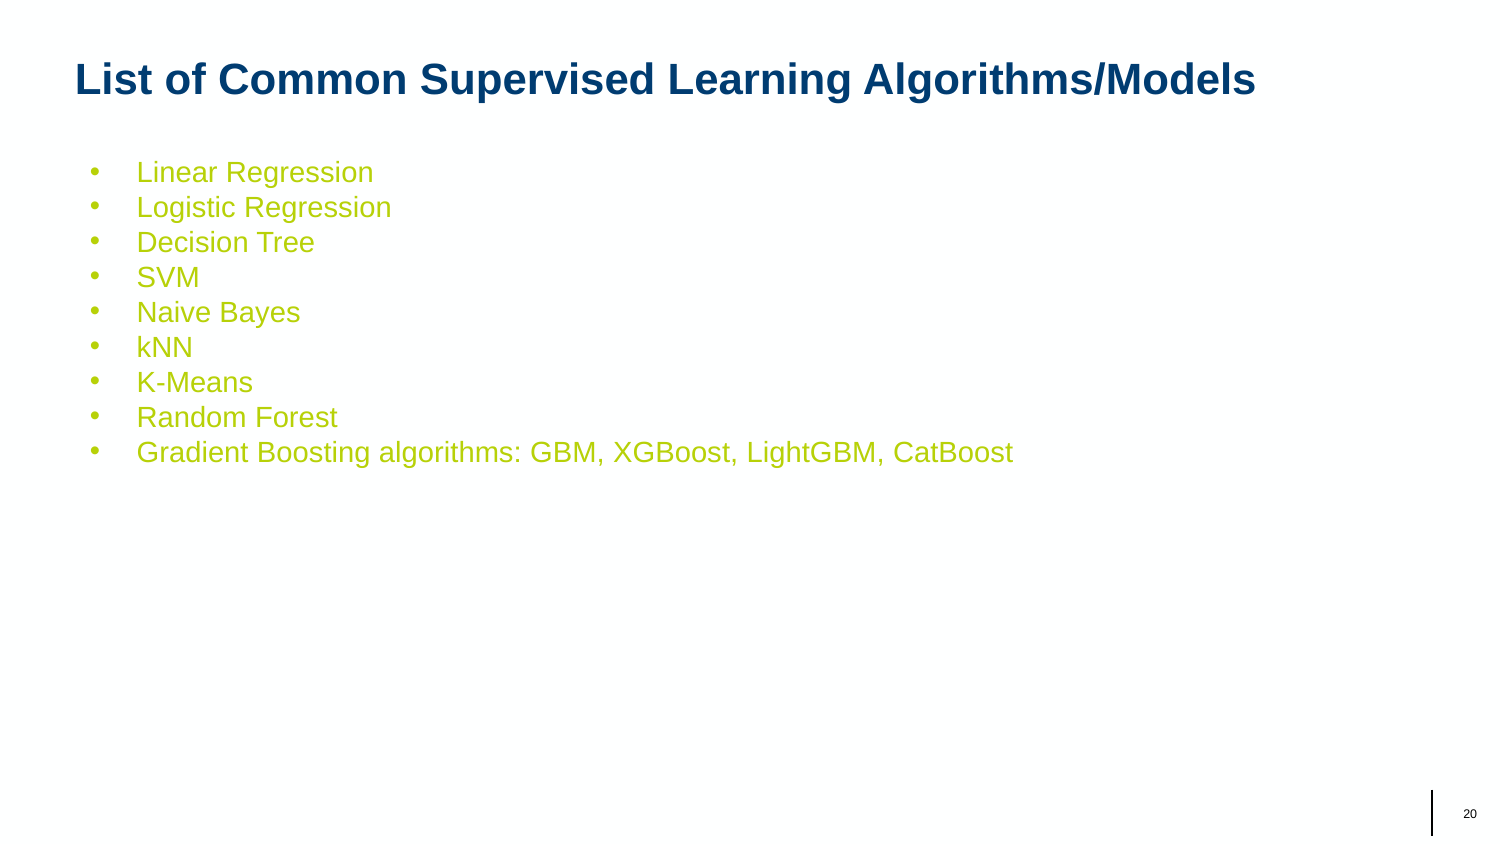

# List of Common Supervised Learning Algorithms/Models
Linear Regression
Logistic Regression
Decision Tree
SVM
Naive Bayes
kNN
K-Means
Random Forest
Gradient Boosting algorithms: GBM, XGBoost, LightGBM, CatBoost
20